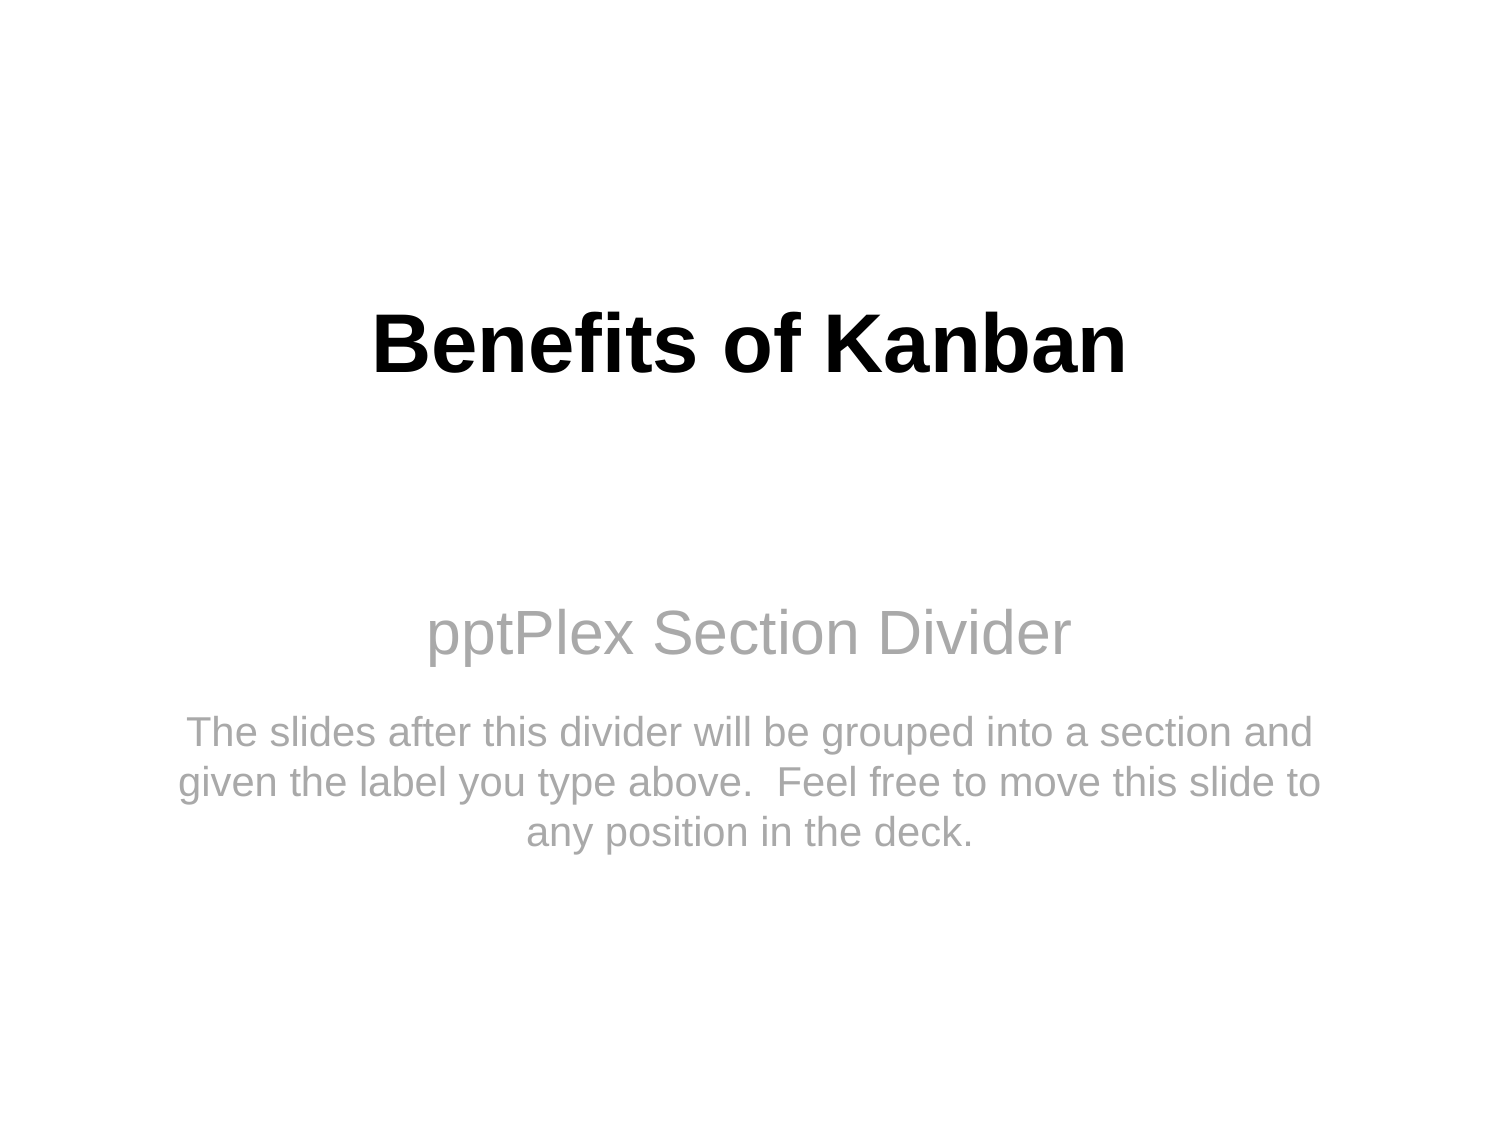

Benefits of Kanban
pptPlex Section Divider
The slides after this divider will be grouped into a section and given the label you type above.  Feel free to move this slide to any position in the deck.